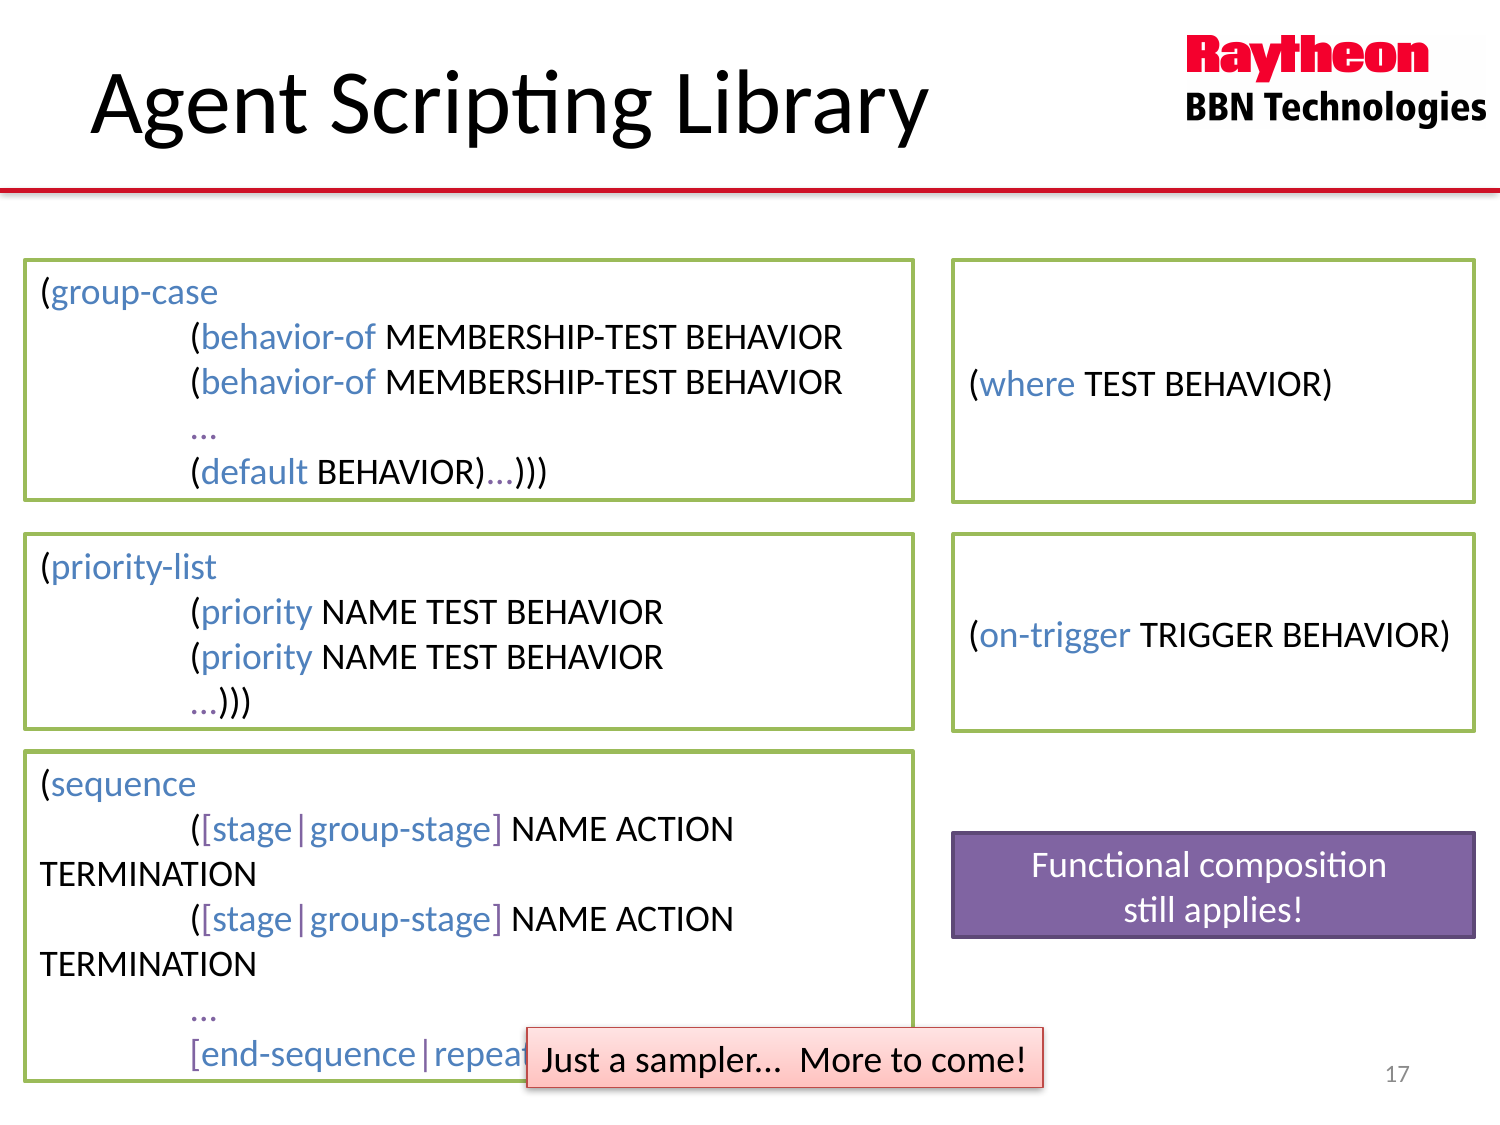

# Agent Scripting Library
(group-case
	(behavior-of MEMBERSHIP-TEST BEHAVIOR
	(behavior-of MEMBERSHIP-TEST BEHAVIOR
	...
	(default BEHAVIOR)...)))
(where TEST BEHAVIOR)
(on-trigger TRIGGER BEHAVIOR)
(priority-list
	(priority NAME TEST BEHAVIOR
	(priority NAME TEST BEHAVIOR
	...)))
(sequence
	([stage|group-stage] NAME ACTION TERMINATION
	([stage|group-stage] NAME ACTION TERMINATION
	...
	[end-sequence|repeat])...))
Functional composition
still applies!
Just a sampler...  More to come!
17